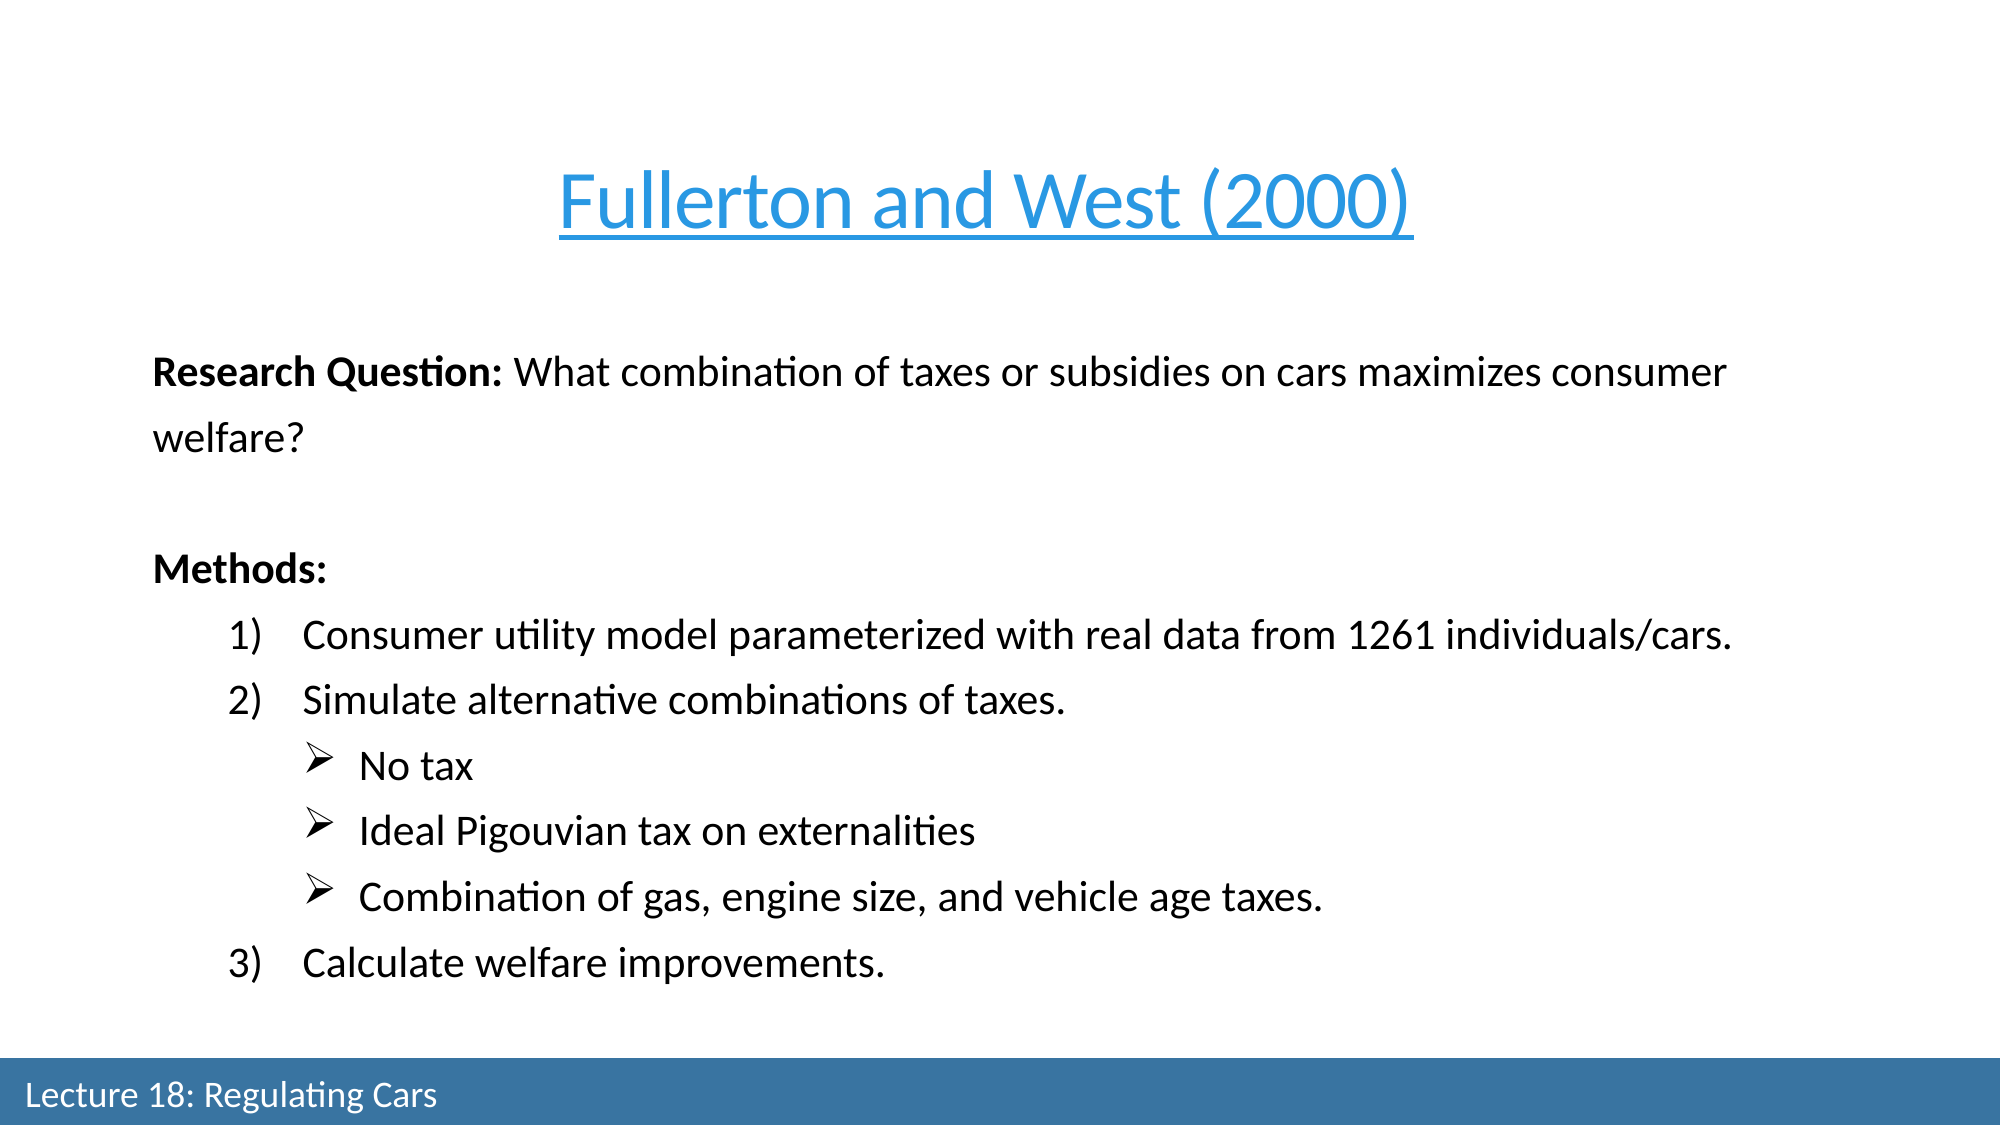

Fullerton and West (2000)
Research Question: What combination of taxes or subsidies on cars maximizes consumer welfare?

Methods:
Consumer utility model parameterized with real data from 1261 individuals/cars.
Simulate alternative combinations of taxes.
No tax
Ideal Pigouvian tax on externalities
Combination of gas, engine size, and vehicle age taxes.
Calculate welfare improvements.